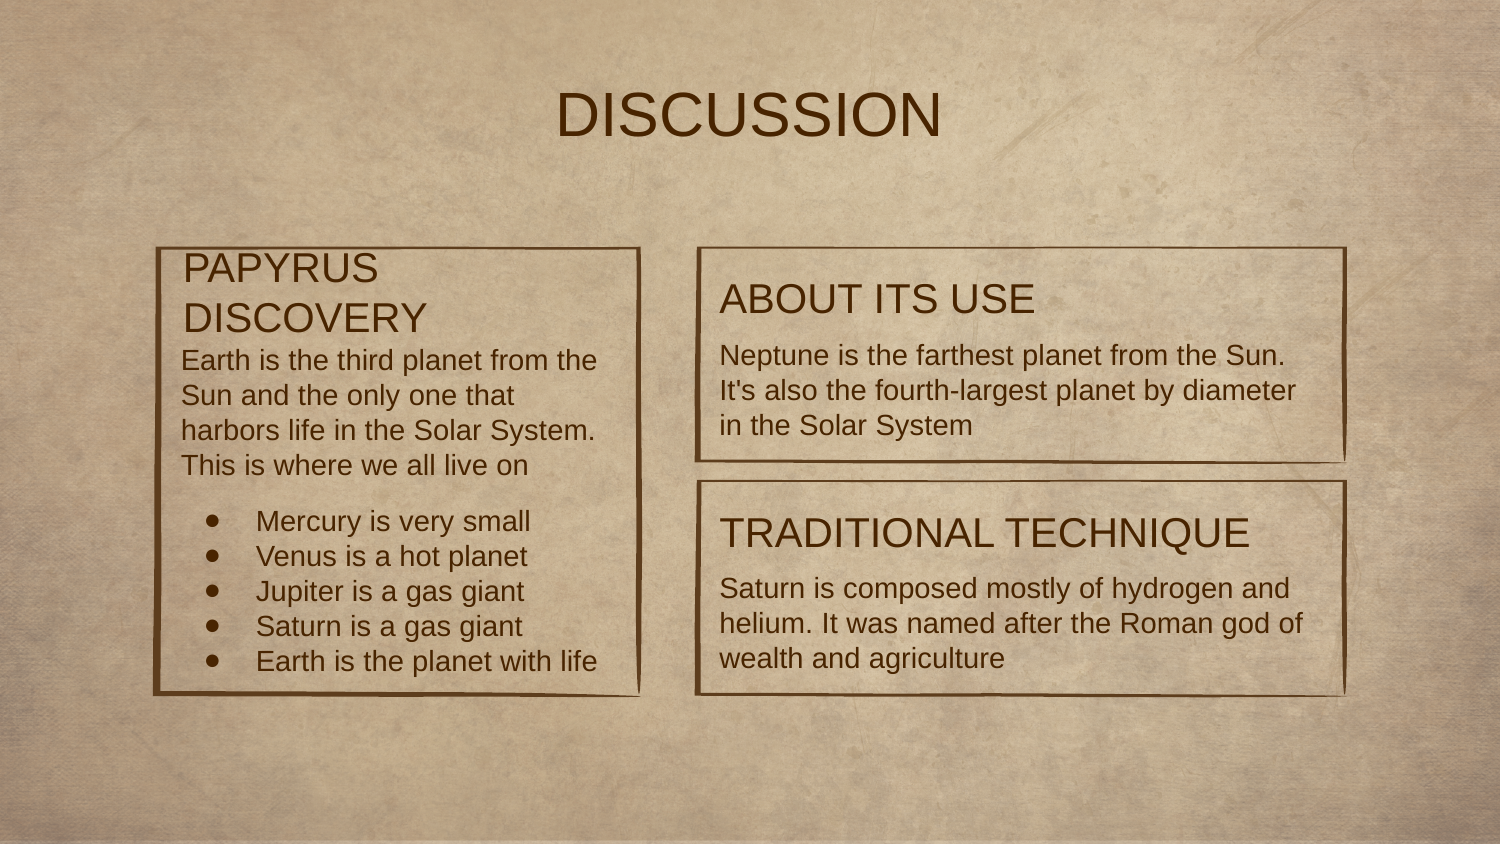

DISCUSSION

# PAPYRUS DISCOVERY
ABOUT ITS USE
Earth is the third planet from the Sun and the only one that harbors life in the Solar System. This is where we all live on
Mercury is very small
Venus is a hot planet
Jupiter is a gas giant
Saturn is a gas giant
Earth is the planet with life
Neptune is the farthest planet from the Sun. It's also the fourth-largest planet by diameter in the Solar System

TRADITIONAL TECHNIQUE
Saturn is composed mostly of hydrogen and helium. It was named after the Roman god of wealth and agriculture